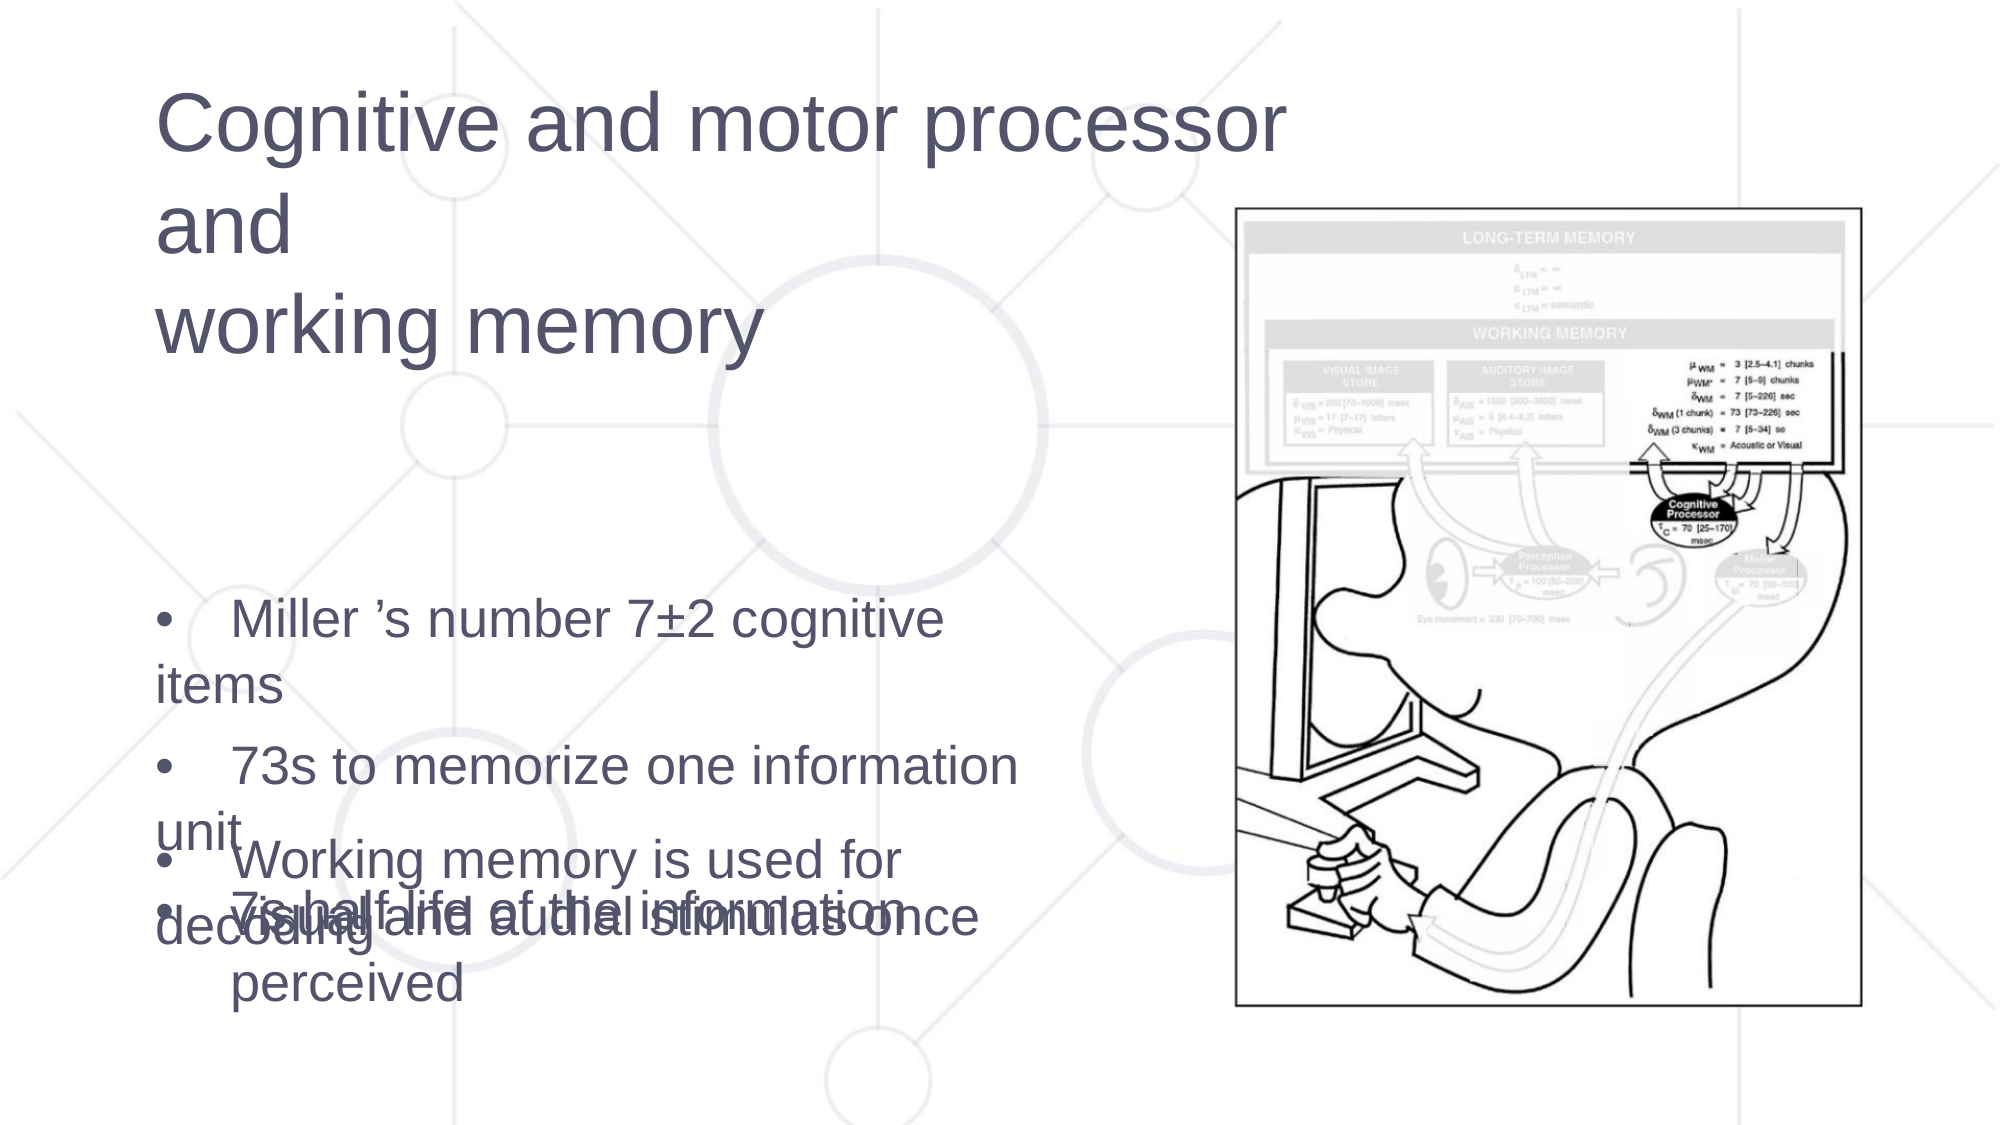

Cognitive and motor processor and
working memory
• Miller ’s number 7±2 cognitive items
• 73s to memorize one information unit
• 7s half life of the information
• Working memory is used for decoding
visual and audial stimulus once perceived